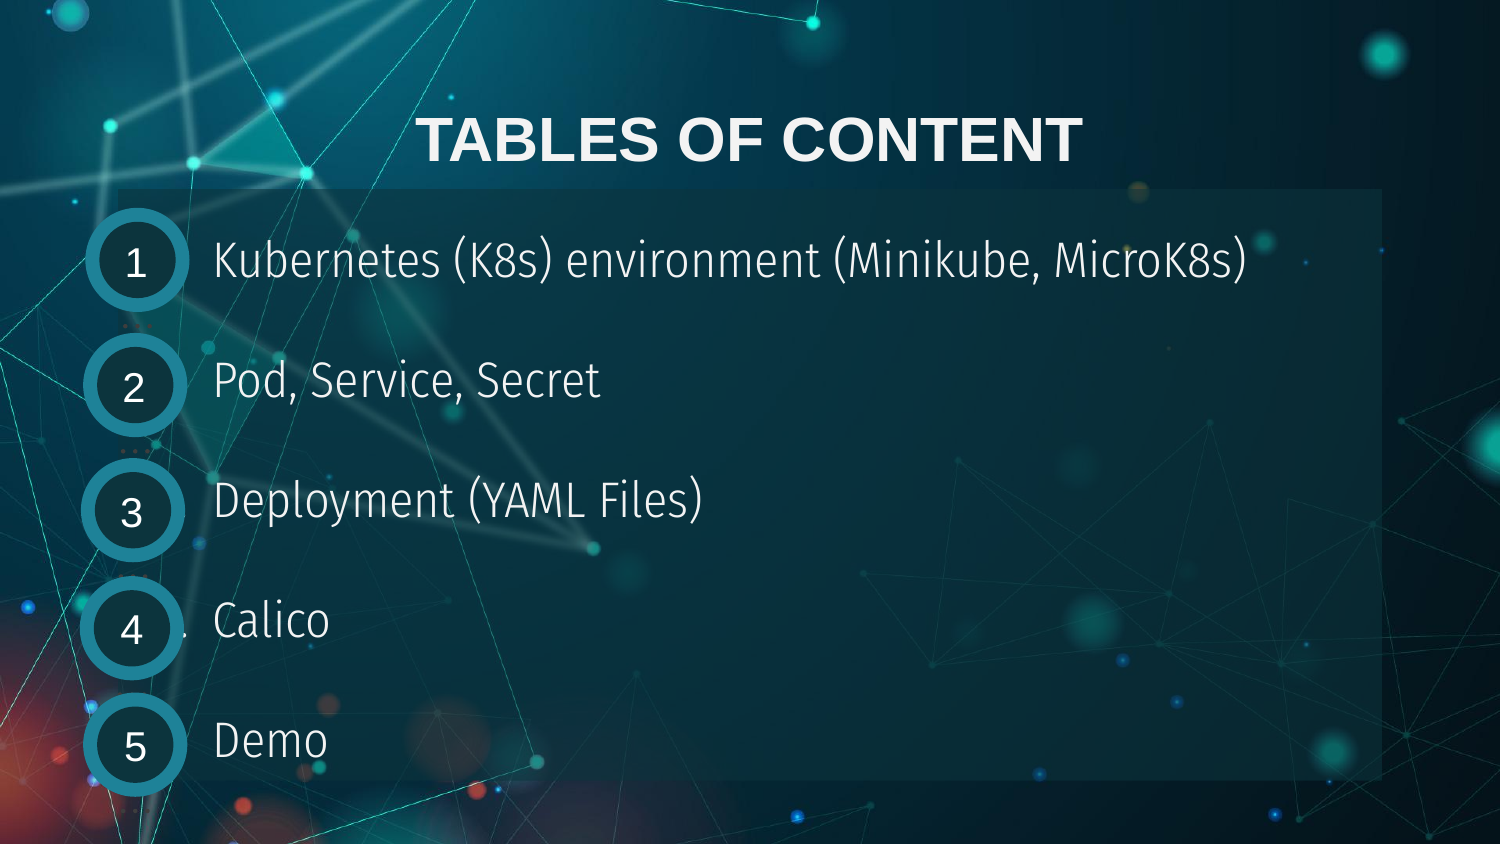

# TABLES OF CONTENT
Kubernetes (K8s) environment (Minikube, MicroK8s)

Pod, Service, Secret

Deployment (YAML Files)

Calico

Demo

1

2

3

4

5